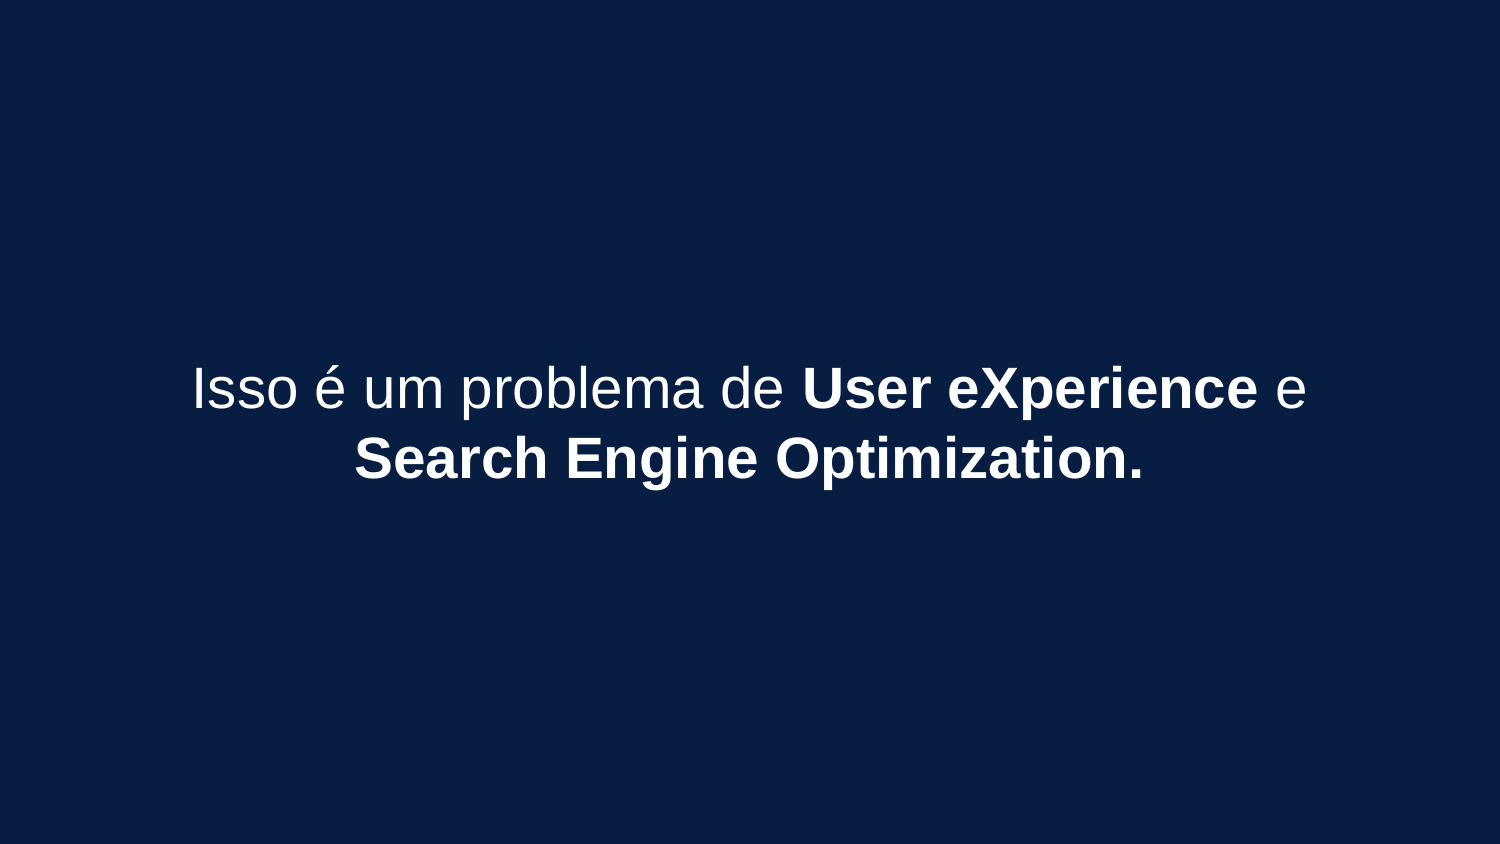

# Isso é um problema de User eXperience e
Search Engine Optimization.